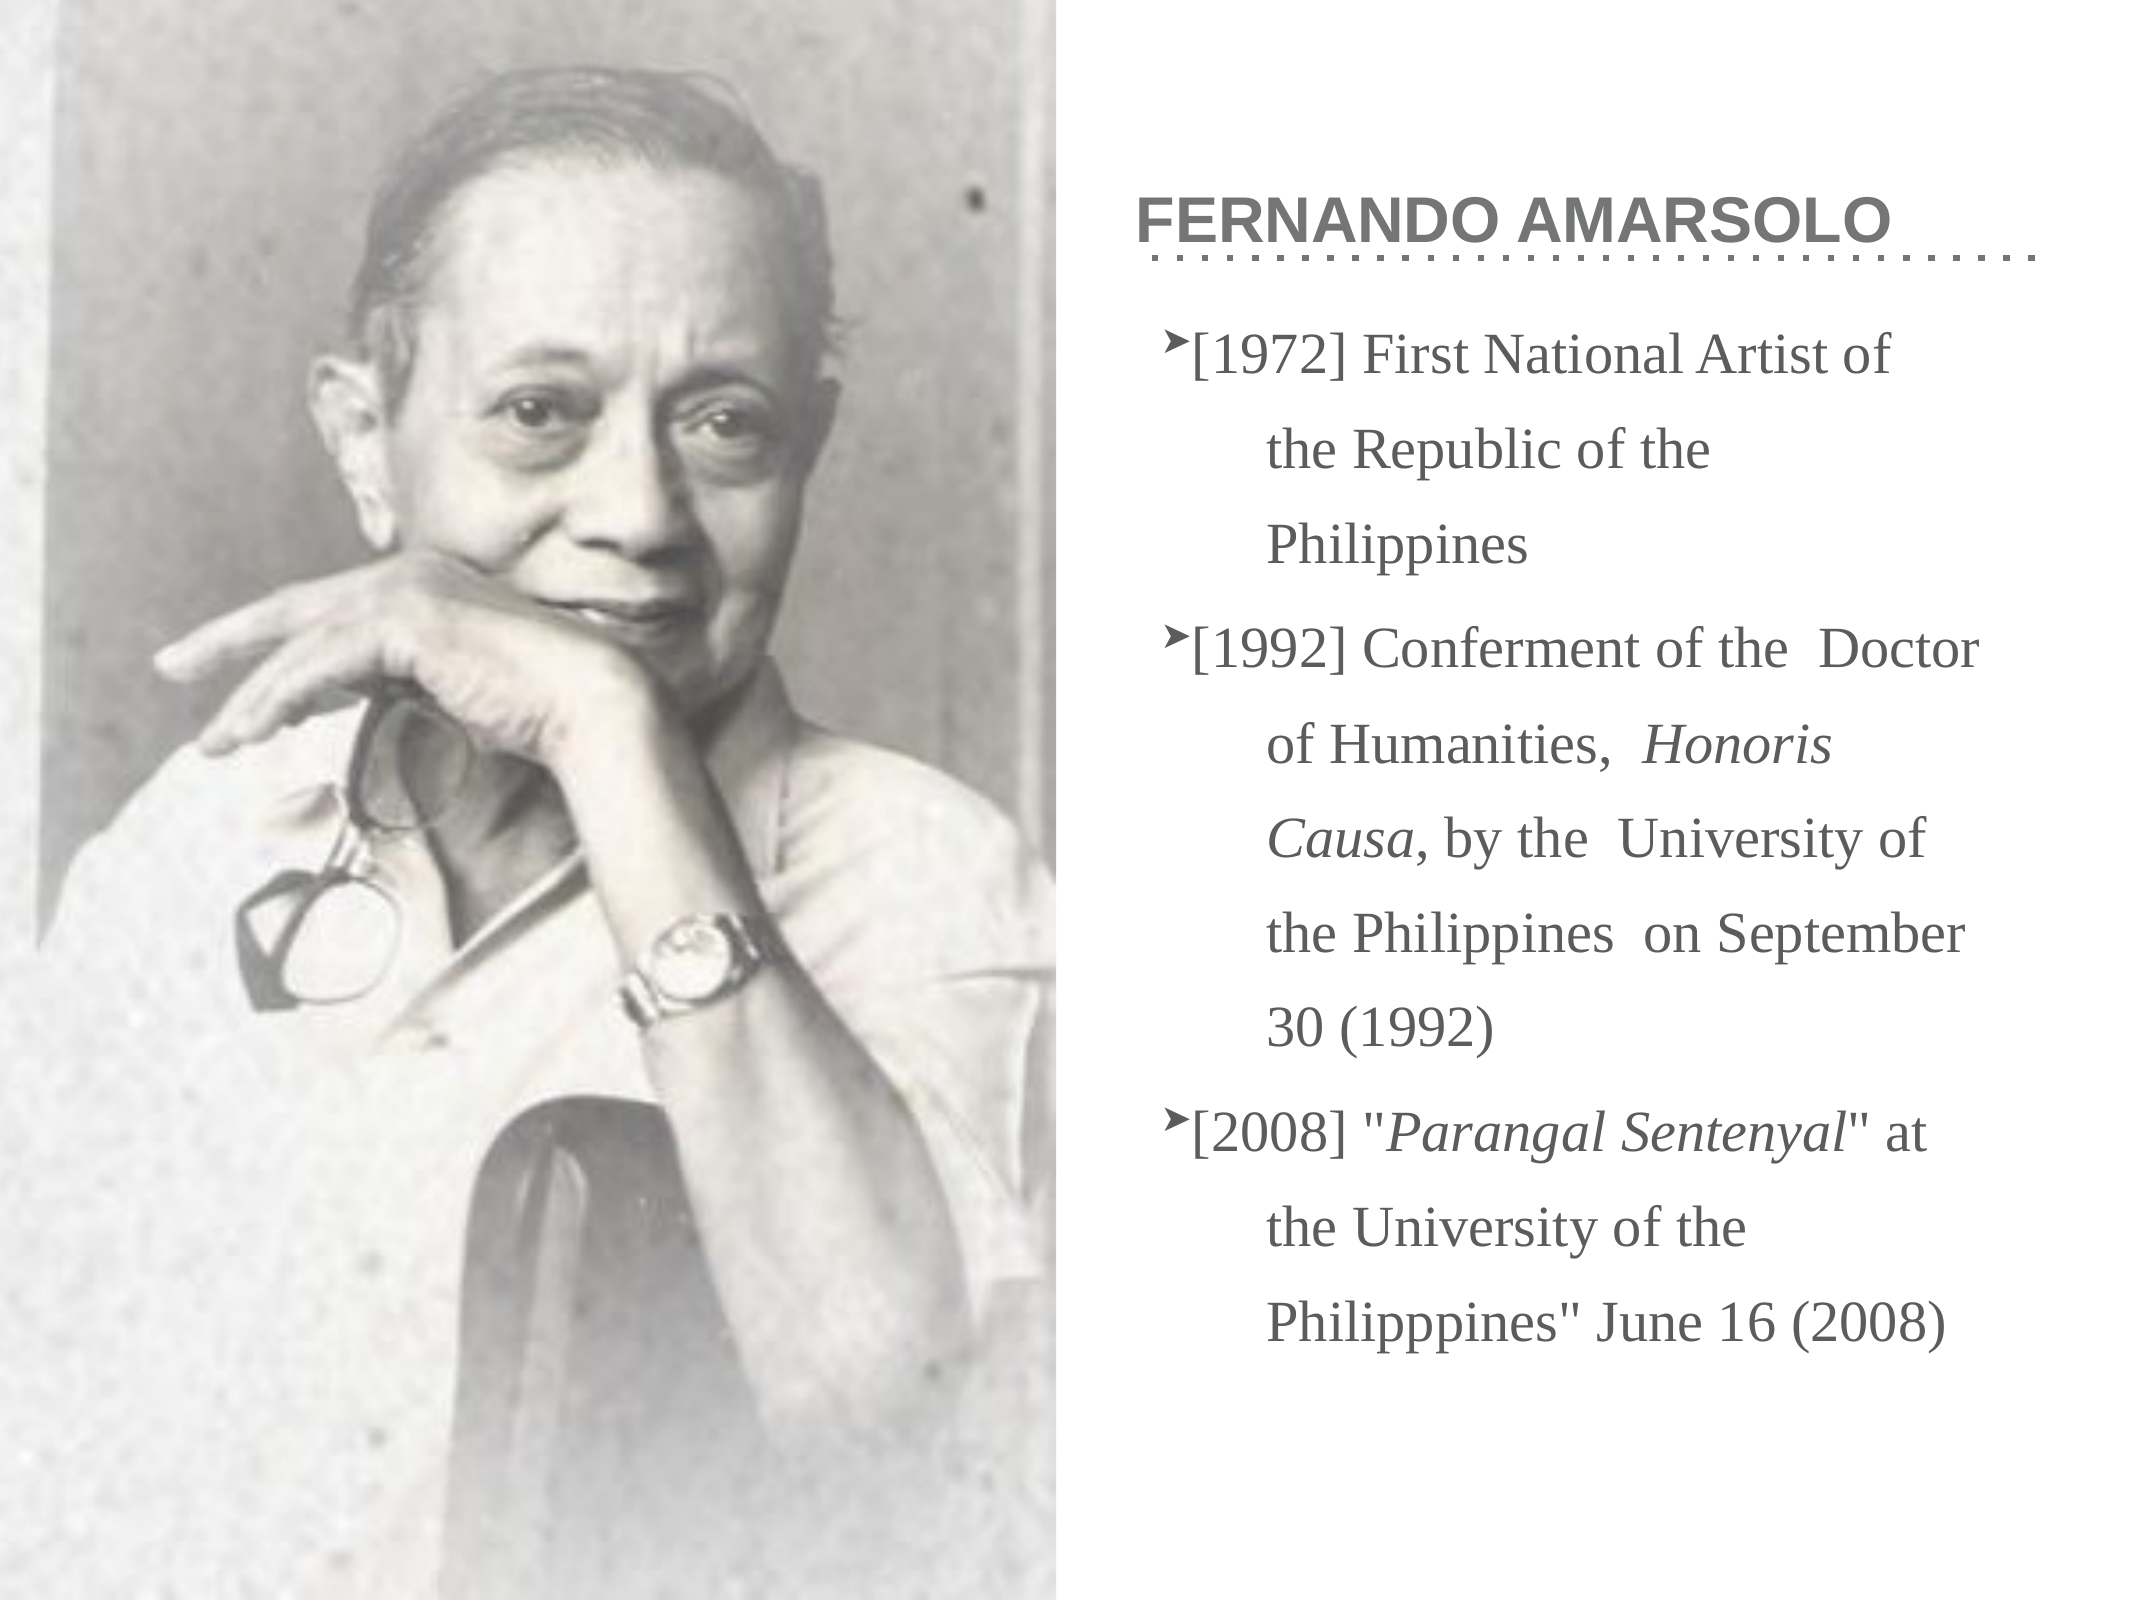

# FERNANDO AMARSOLO

➤[1972] First National Artist of  the Republic of the  Philippines
➤[1992] Conferment of the  Doctor of Humanities,  Honoris Causa, by the  University of the Philippines  on September 30 (1992)
➤[2008] "Parangal Sentenyal" at  the University of the  Philipppines" June 16 (2008)